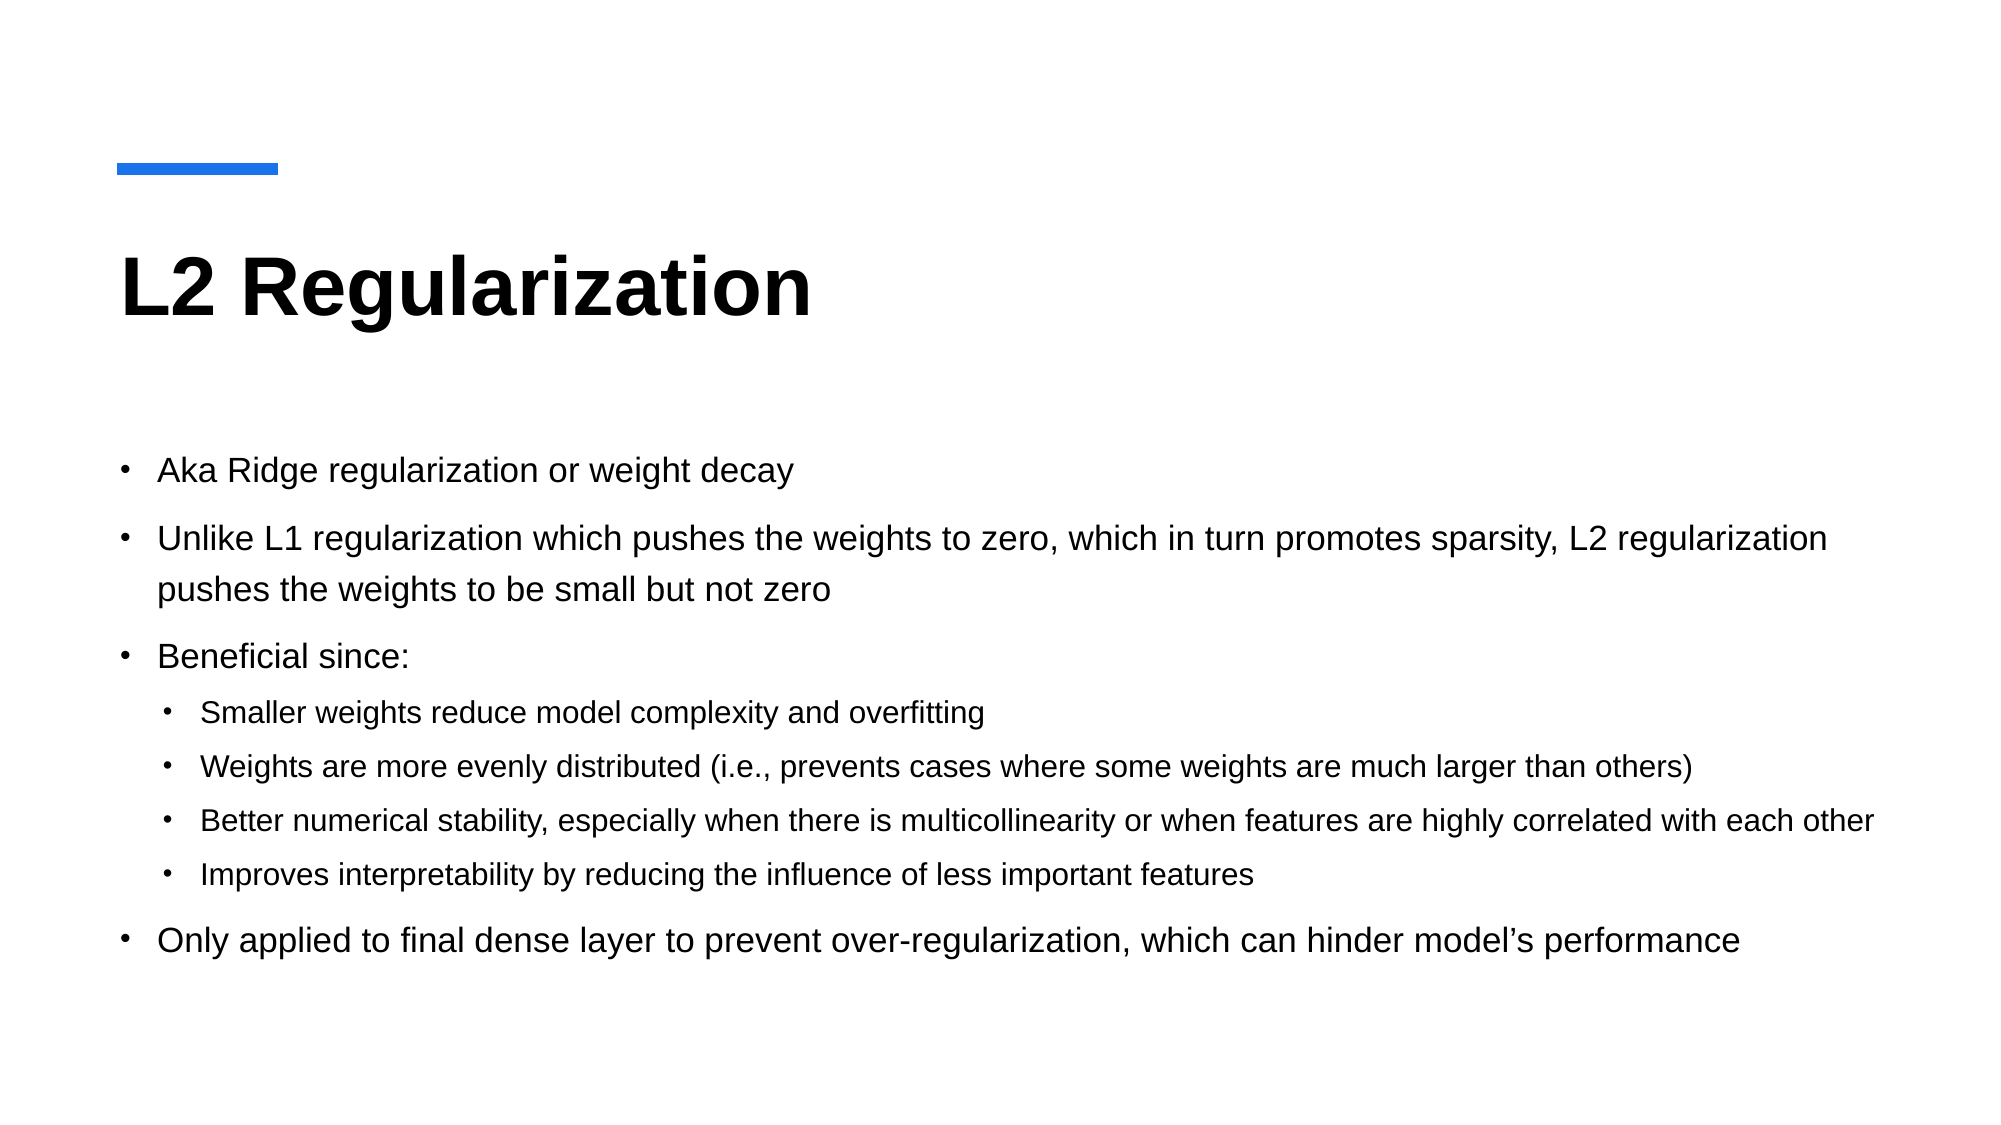

# L2 Regularization
Aka Ridge regularization or weight decay
Unlike L1 regularization which pushes the weights to zero, which in turn promotes sparsity, L2 regularization pushes the weights to be small but not zero
Beneficial since:
Smaller weights reduce model complexity and overfitting
Weights are more evenly distributed (i.e., prevents cases where some weights are much larger than others)
Better numerical stability, especially when there is multicollinearity or when features are highly correlated with each other
Improves interpretability by reducing the influence of less important features
Only applied to final dense layer to prevent over-regularization, which can hinder model’s performance